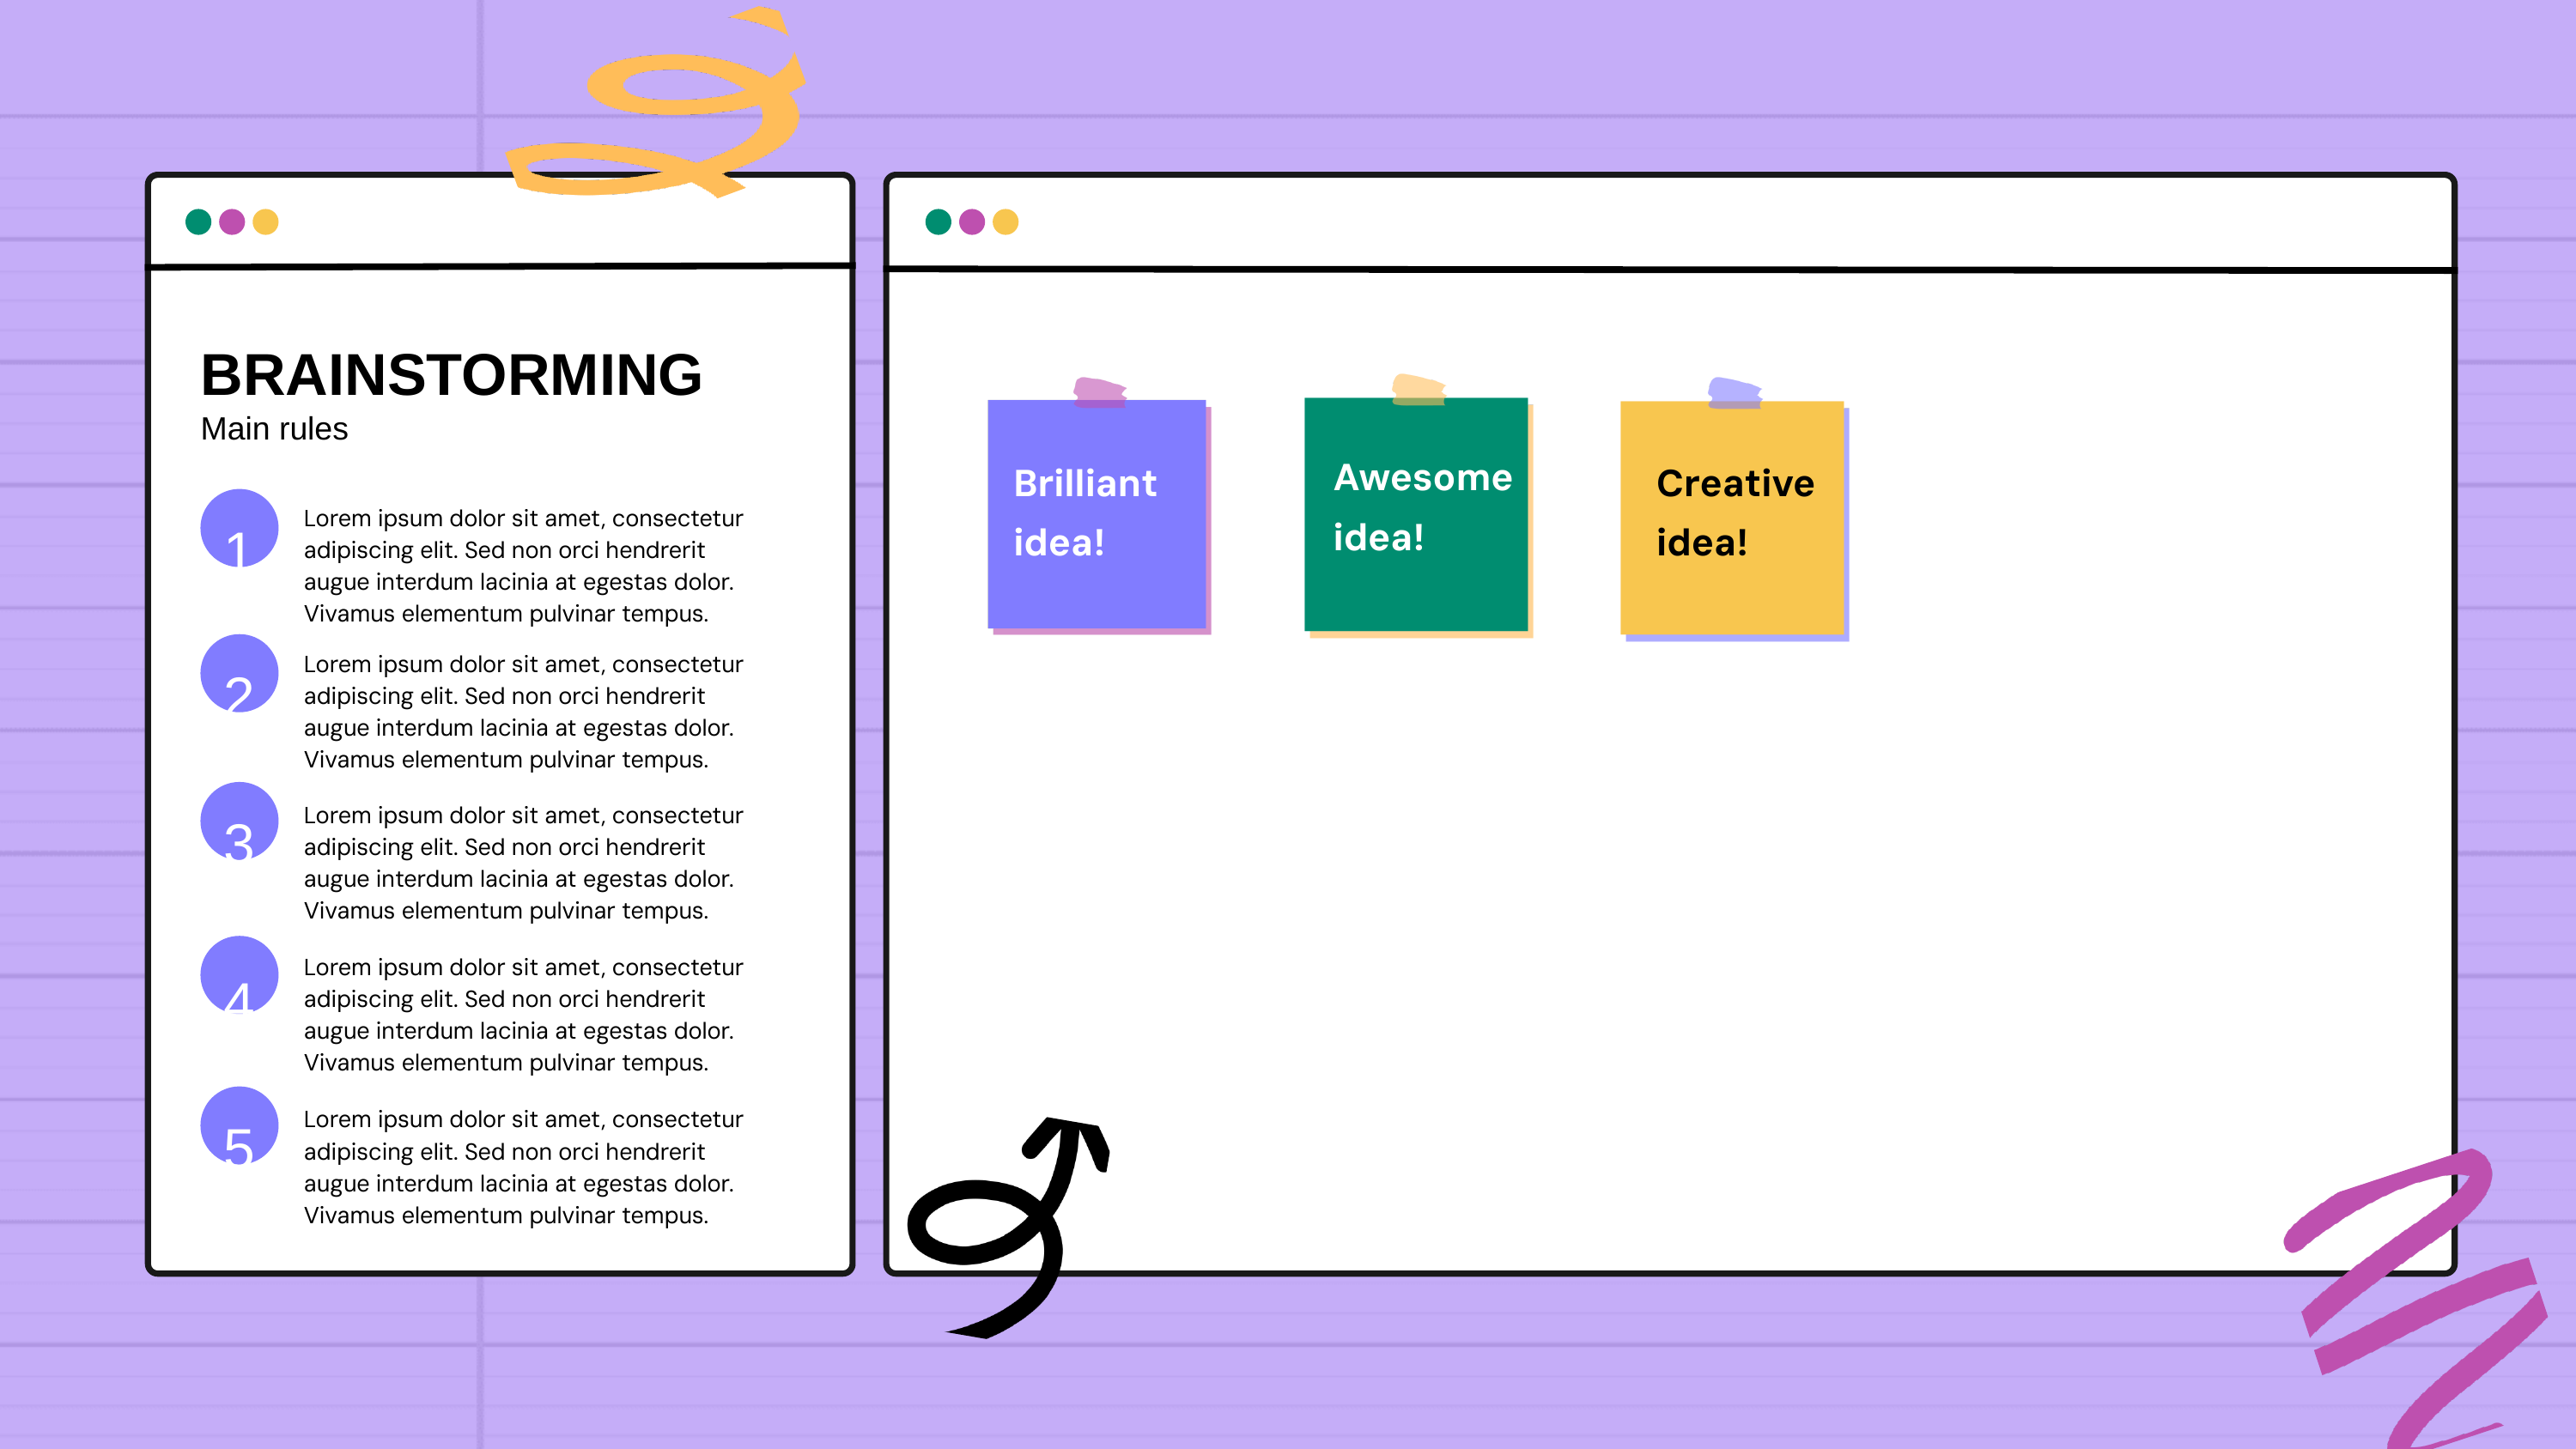

BRAINSTORMING

Main rules
Awesome idea!
Brilliant idea!
Creative idea!

1
Lorem ipsum dolor sit amet, consectetur adipiscing elit. Sed non orci hendrerit augue interdum lacinia at egestas dolor. Vivamus elementum pulvinar tempus.

2
Lorem ipsum dolor sit amet, consectetur adipiscing elit. Sed non orci hendrerit augue interdum lacinia at egestas dolor. Vivamus elementum pulvinar tempus.

3
Lorem ipsum dolor sit amet, consectetur adipiscing elit. Sed non orci hendrerit augue interdum lacinia at egestas dolor. Vivamus elementum pulvinar tempus.

4
Lorem ipsum dolor sit amet, consectetur adipiscing elit. Sed non orci hendrerit augue interdum lacinia at egestas dolor. Vivamus elementum pulvinar tempus.

5
Lorem ipsum dolor sit amet, consectetur adipiscing elit. Sed non orci hendrerit augue interdum lacinia at egestas dolor. Vivamus elementum pulvinar tempus.